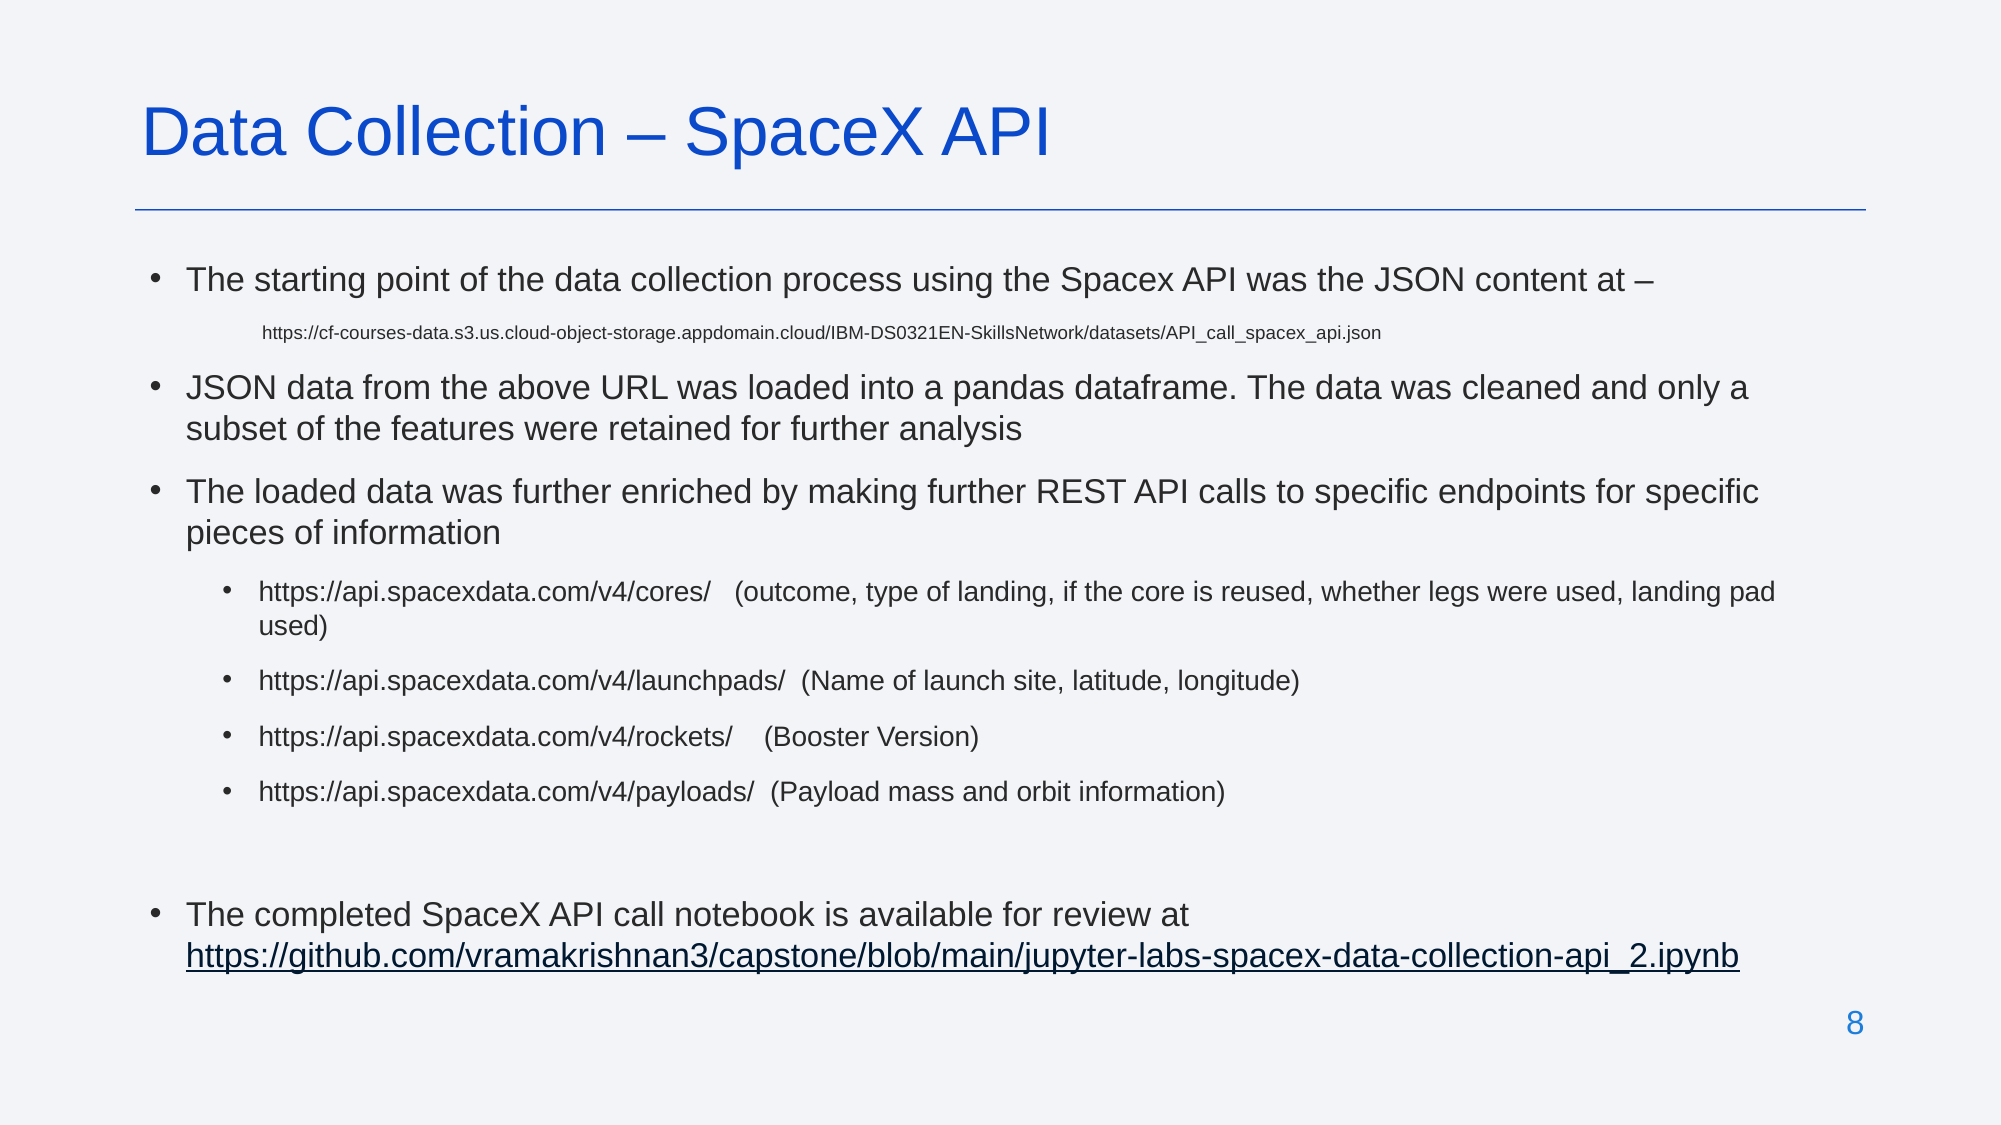

Data Collection – SpaceX API
The starting point of the data collection process using the Spacex API was the JSON content at –
	https://cf-courses-data.s3.us.cloud-object-storage.appdomain.cloud/IBM-DS0321EN-SkillsNetwork/datasets/API_call_spacex_api.json
JSON data from the above URL was loaded into a pandas dataframe. The data was cleaned and only a subset of the features were retained for further analysis
The loaded data was further enriched by making further REST API calls to specific endpoints for specific pieces of information
https://api.spacexdata.com/v4/cores/   (outcome, type of landing, if the core is reused, whether legs were used, landing pad used)
https://api.spacexdata.com/v4/launchpads/  (Name of launch site, latitude, longitude)
https://api.spacexdata.com/v4/rockets/    (Booster Version)
https://api.spacexdata.com/v4/payloads/  (Payload mass and orbit information)

The completed SpaceX API call notebook is available for review at https://github.com/vramakrishnan3/capstone/blob/main/jupyter-labs-spacex-data-collection-api_2.ipynb

8